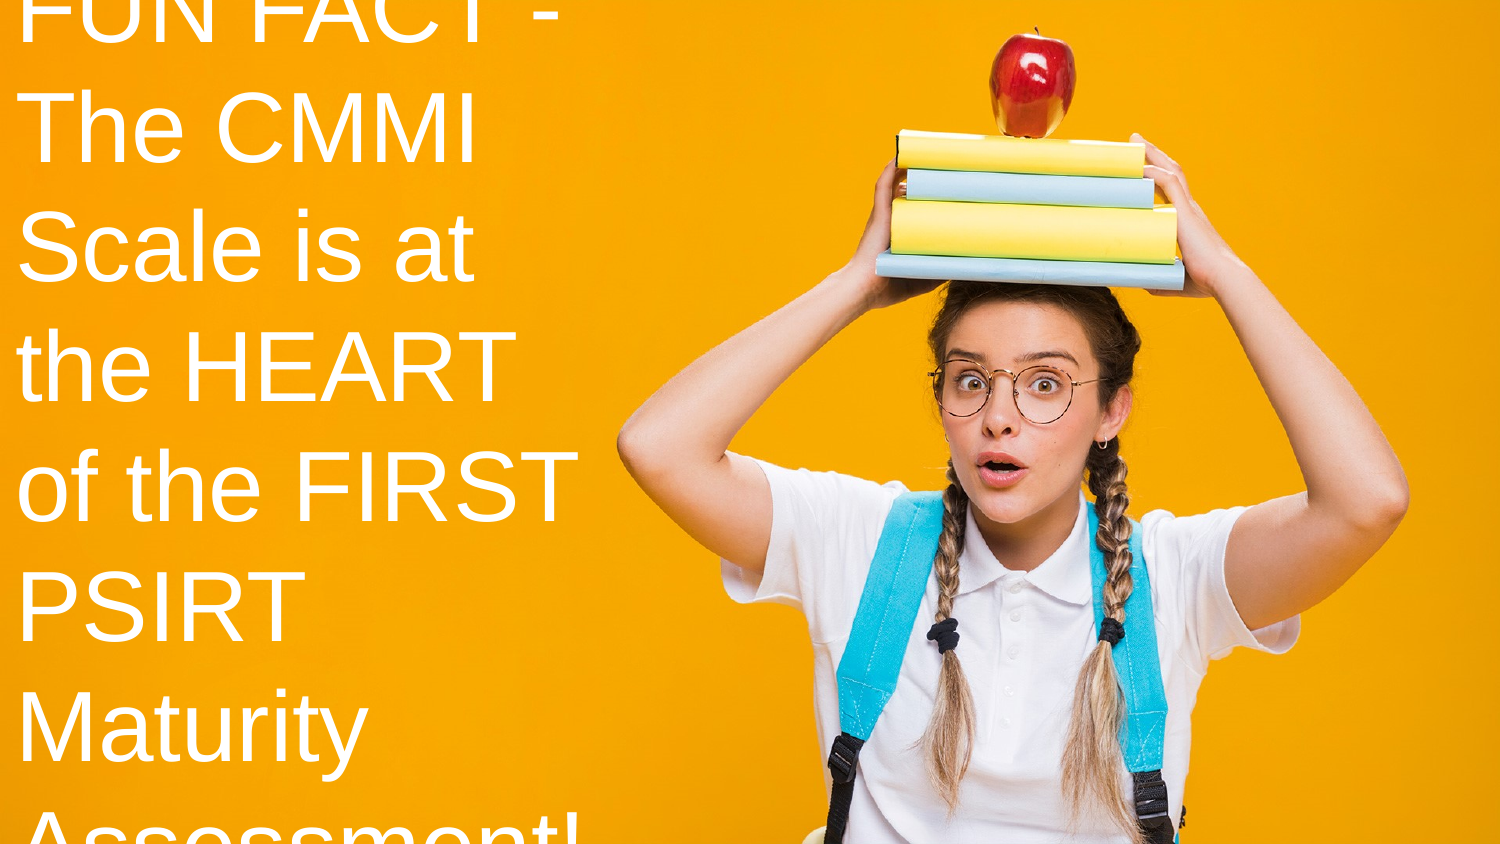

# FUN FACT - The CMMI Scale is at the HEART of the FIRST PSIRT Maturity Assessment!